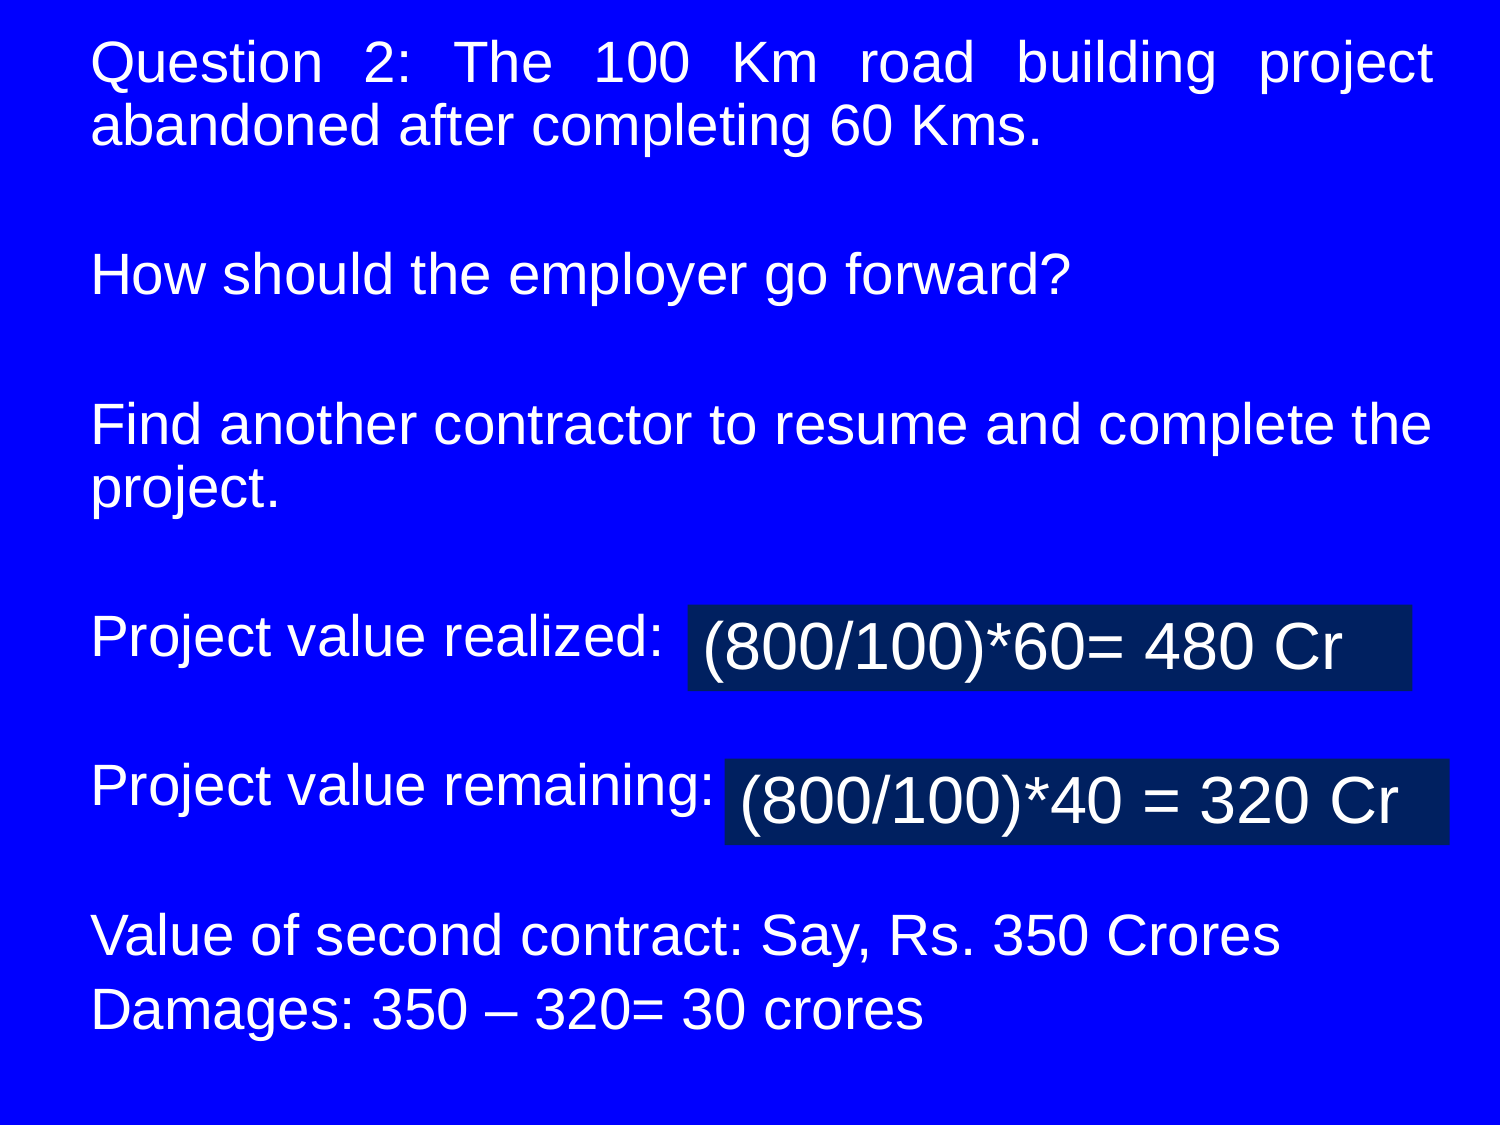

Question 2: The 100 Km road building project abandoned after completing 60 Kms.

How should the employer go forward?

Find another contractor to resume and complete the project.

Project value realized:

Project value remaining:

Value of second contract: Say, Rs. 350 Crores
Damages: 350 – 320= 30 crores

(800/100)*60= 480 Cr
(800/100)*40 = 320 Cr